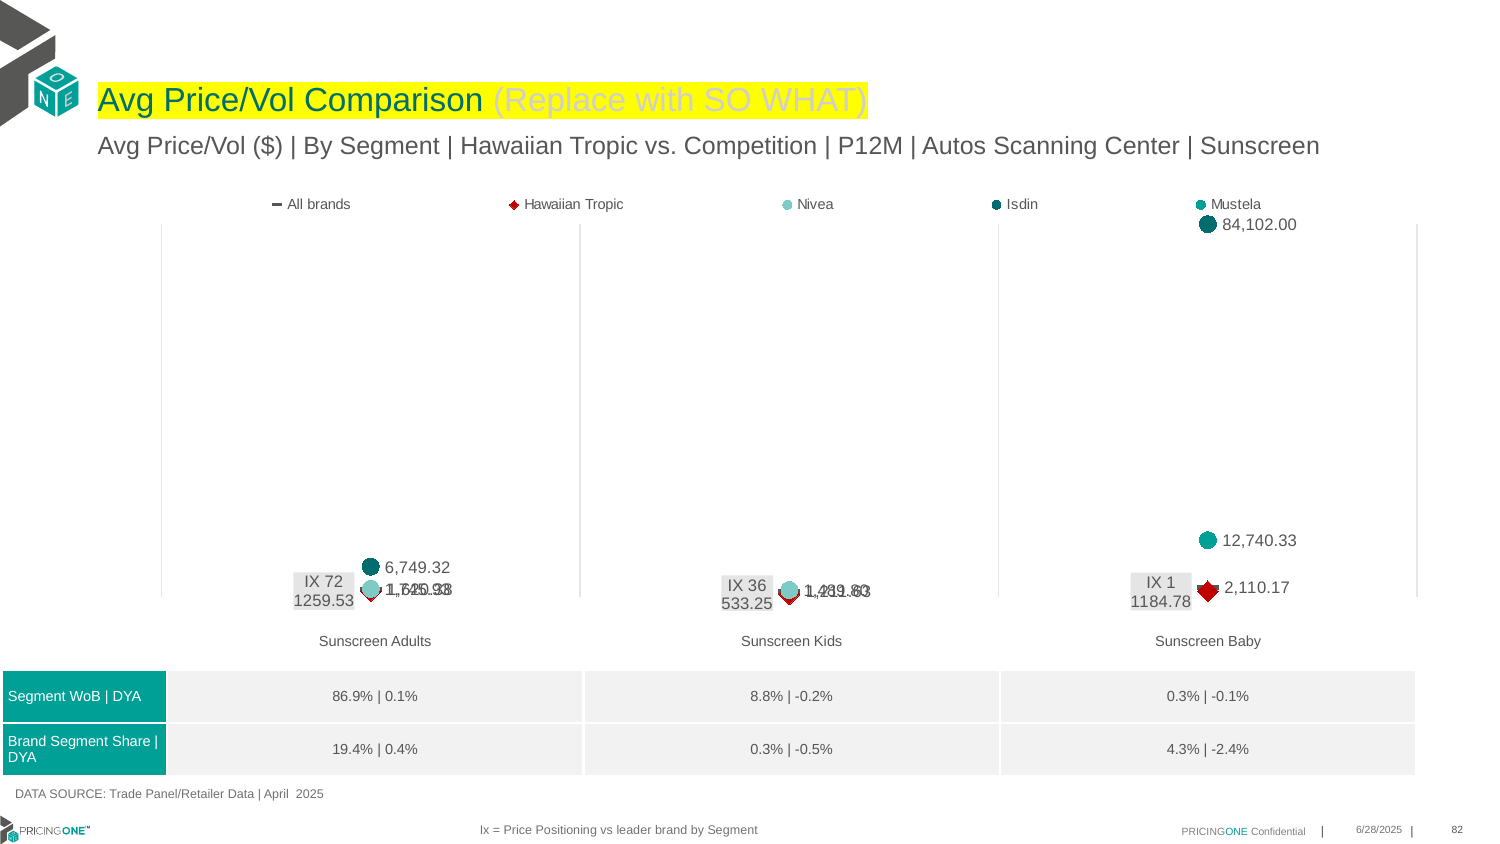

# Avg Price/Vol Comparison (Replace with SO WHAT)
Avg Price/Vol ($) | By Segment | Hawaiian Tropic vs. Competition | P12M | Autos Scanning Center | Sunscreen

### Chart

| Category | All brands | Hawaiian Tropic | Nivea | Isdin | Mustela |
|---|---|---|---|---|---|
| IX 72 | 1620.38 | 1259.53 | 1745.93 | 6749.32 | None |
| IX 36 | 1211.63 | 533.25 | 1489.8 | None | None |
| IX 1 | 2110.17 | 1184.78 | None | 84102.0 | 12740.33 |
|  | Sunscreen Adults | Sunscreen Kids | Sunscreen Baby |
| --- | --- | --- | --- |
| Segment WoB | DYA | 86.9% | 0.1% | 8.8% | -0.2% | 0.3% | -0.1% |
| Brand Segment Share | DYA | 19.4% | 0.4% | 0.3% | -0.5% | 4.3% | -2.4% |
DATA SOURCE: Trade Panel/Retailer Data | April  2025
Ix = Price Positioning vs leader brand by Segment
6/28/2025
82